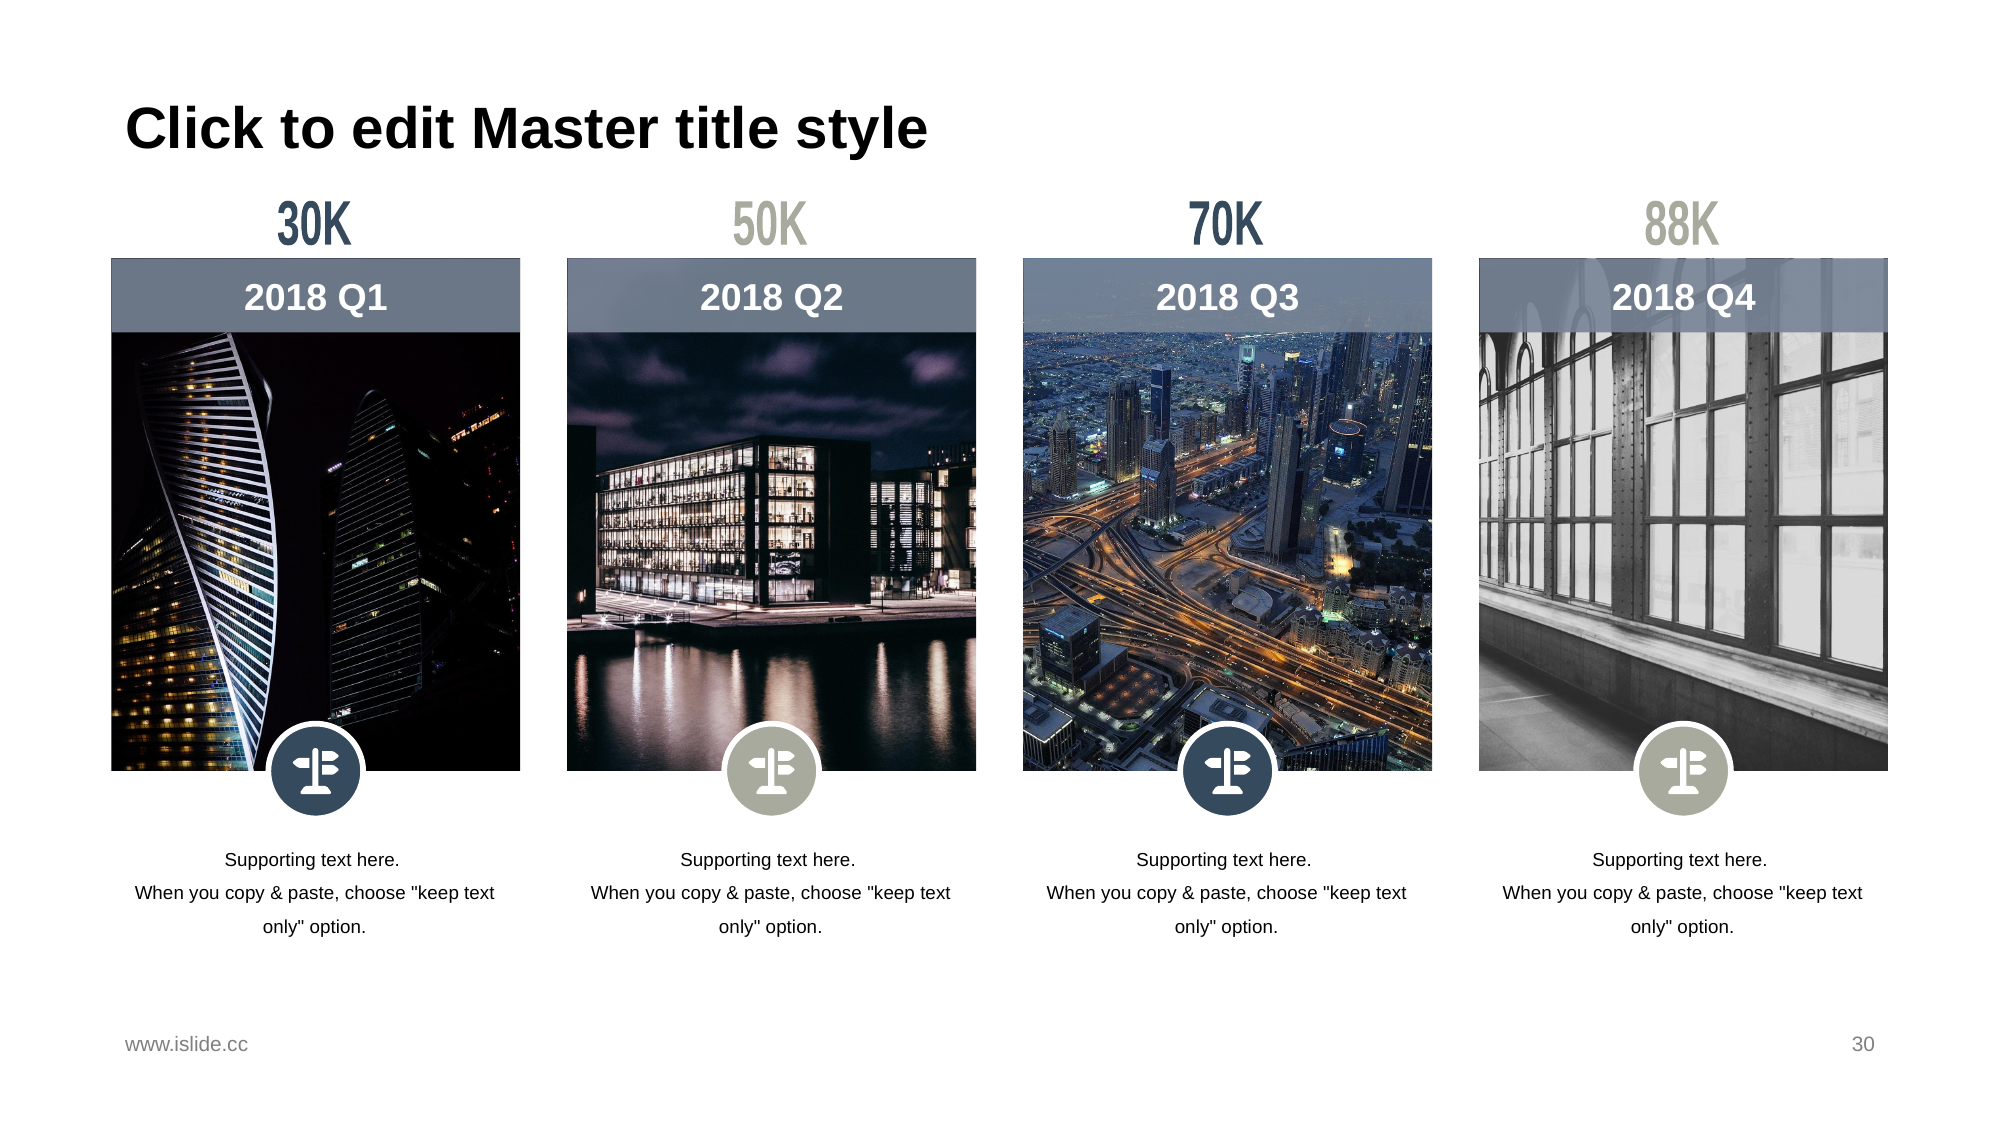

# Click to edit Master title style
30K

2018 Q1

Supporting text here.
When you copy & paste, choose "keep text only" option.
50K

2018 Q2

Supporting text here.
When you copy & paste, choose "keep text only" option.
70K

2018 Q3

Supporting text here.
When you copy & paste, choose "keep text only" option.
88K

2018 Q4

Supporting text here.
When you copy & paste, choose "keep text only" option.
www.islide.cc
30